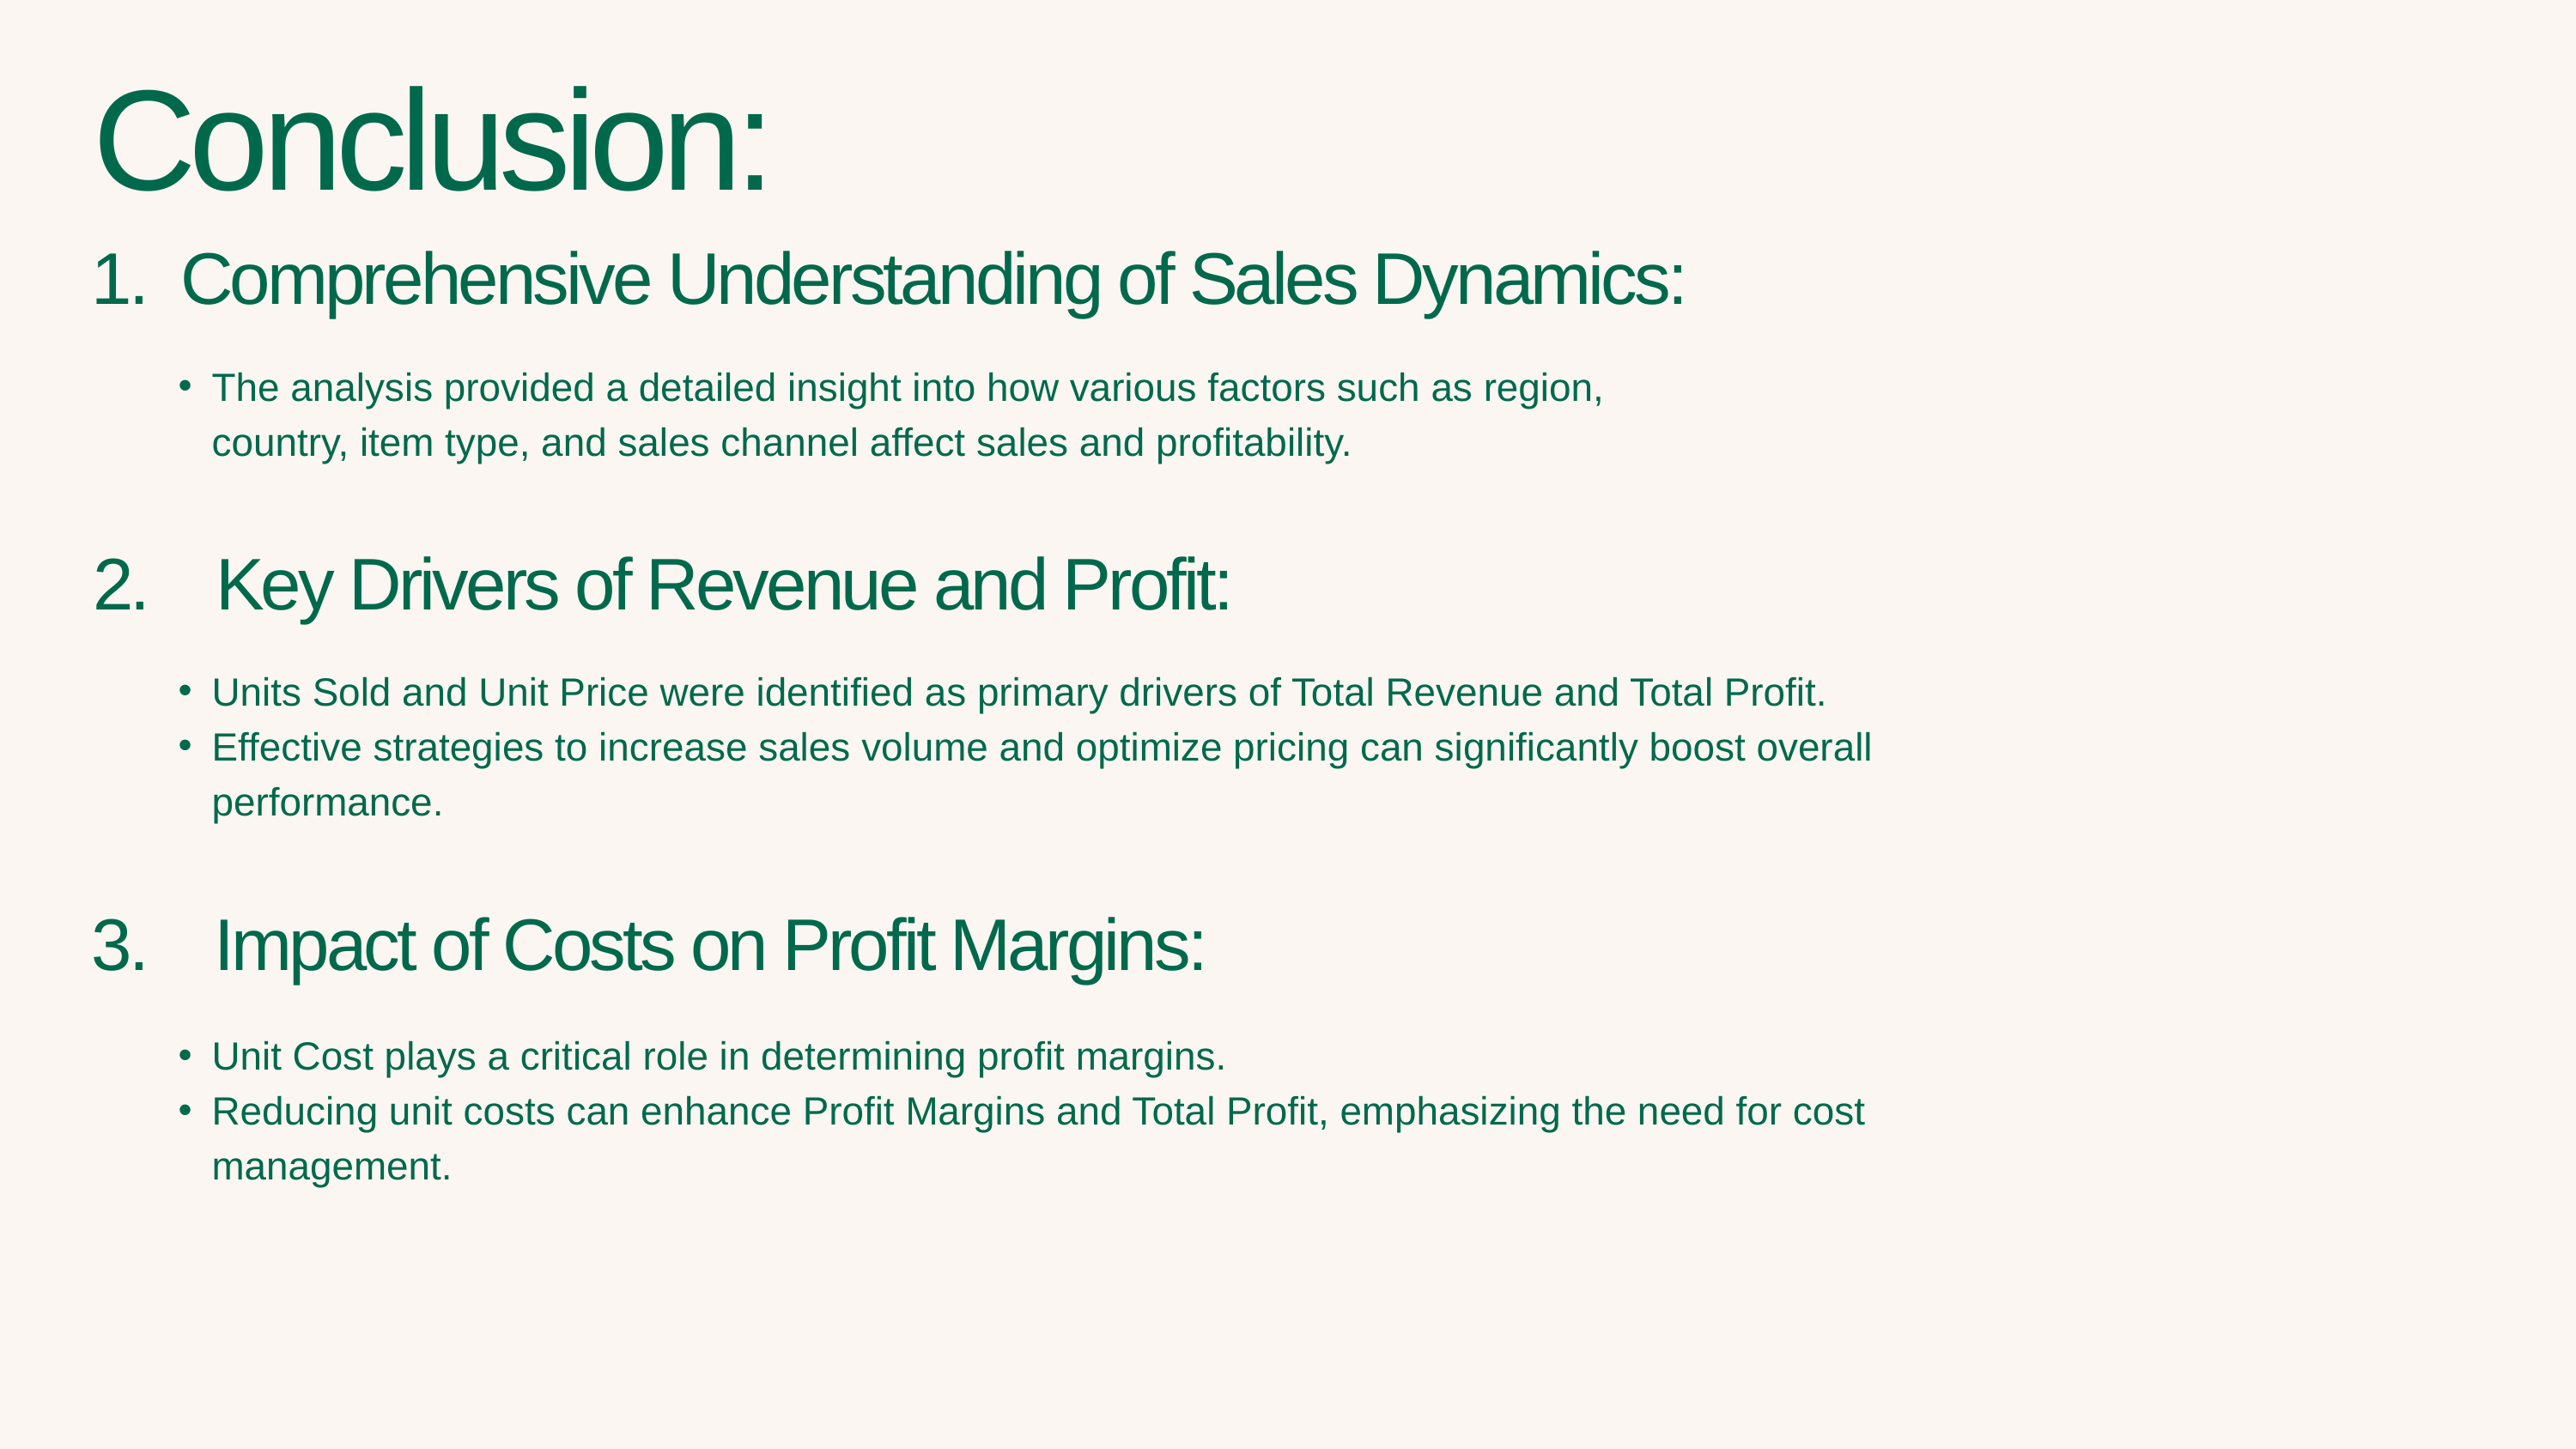

Conclusion:
1.  Comprehensive Understanding of Sales Dynamics:
The analysis provided a detailed insight into how various factors such as region, country, item type, and sales channel affect sales and profitability.
2.    Key Drivers of Revenue and Profit:
Units Sold and Unit Price were identified as primary drivers of Total Revenue and Total Profit.
Effective strategies to increase sales volume and optimize pricing can significantly boost overall performance.
3.    Impact of Costs on Profit Margins:
Unit Cost plays a critical role in determining profit margins.
Reducing unit costs can enhance Profit Margins and Total Profit, emphasizing the need for cost management.